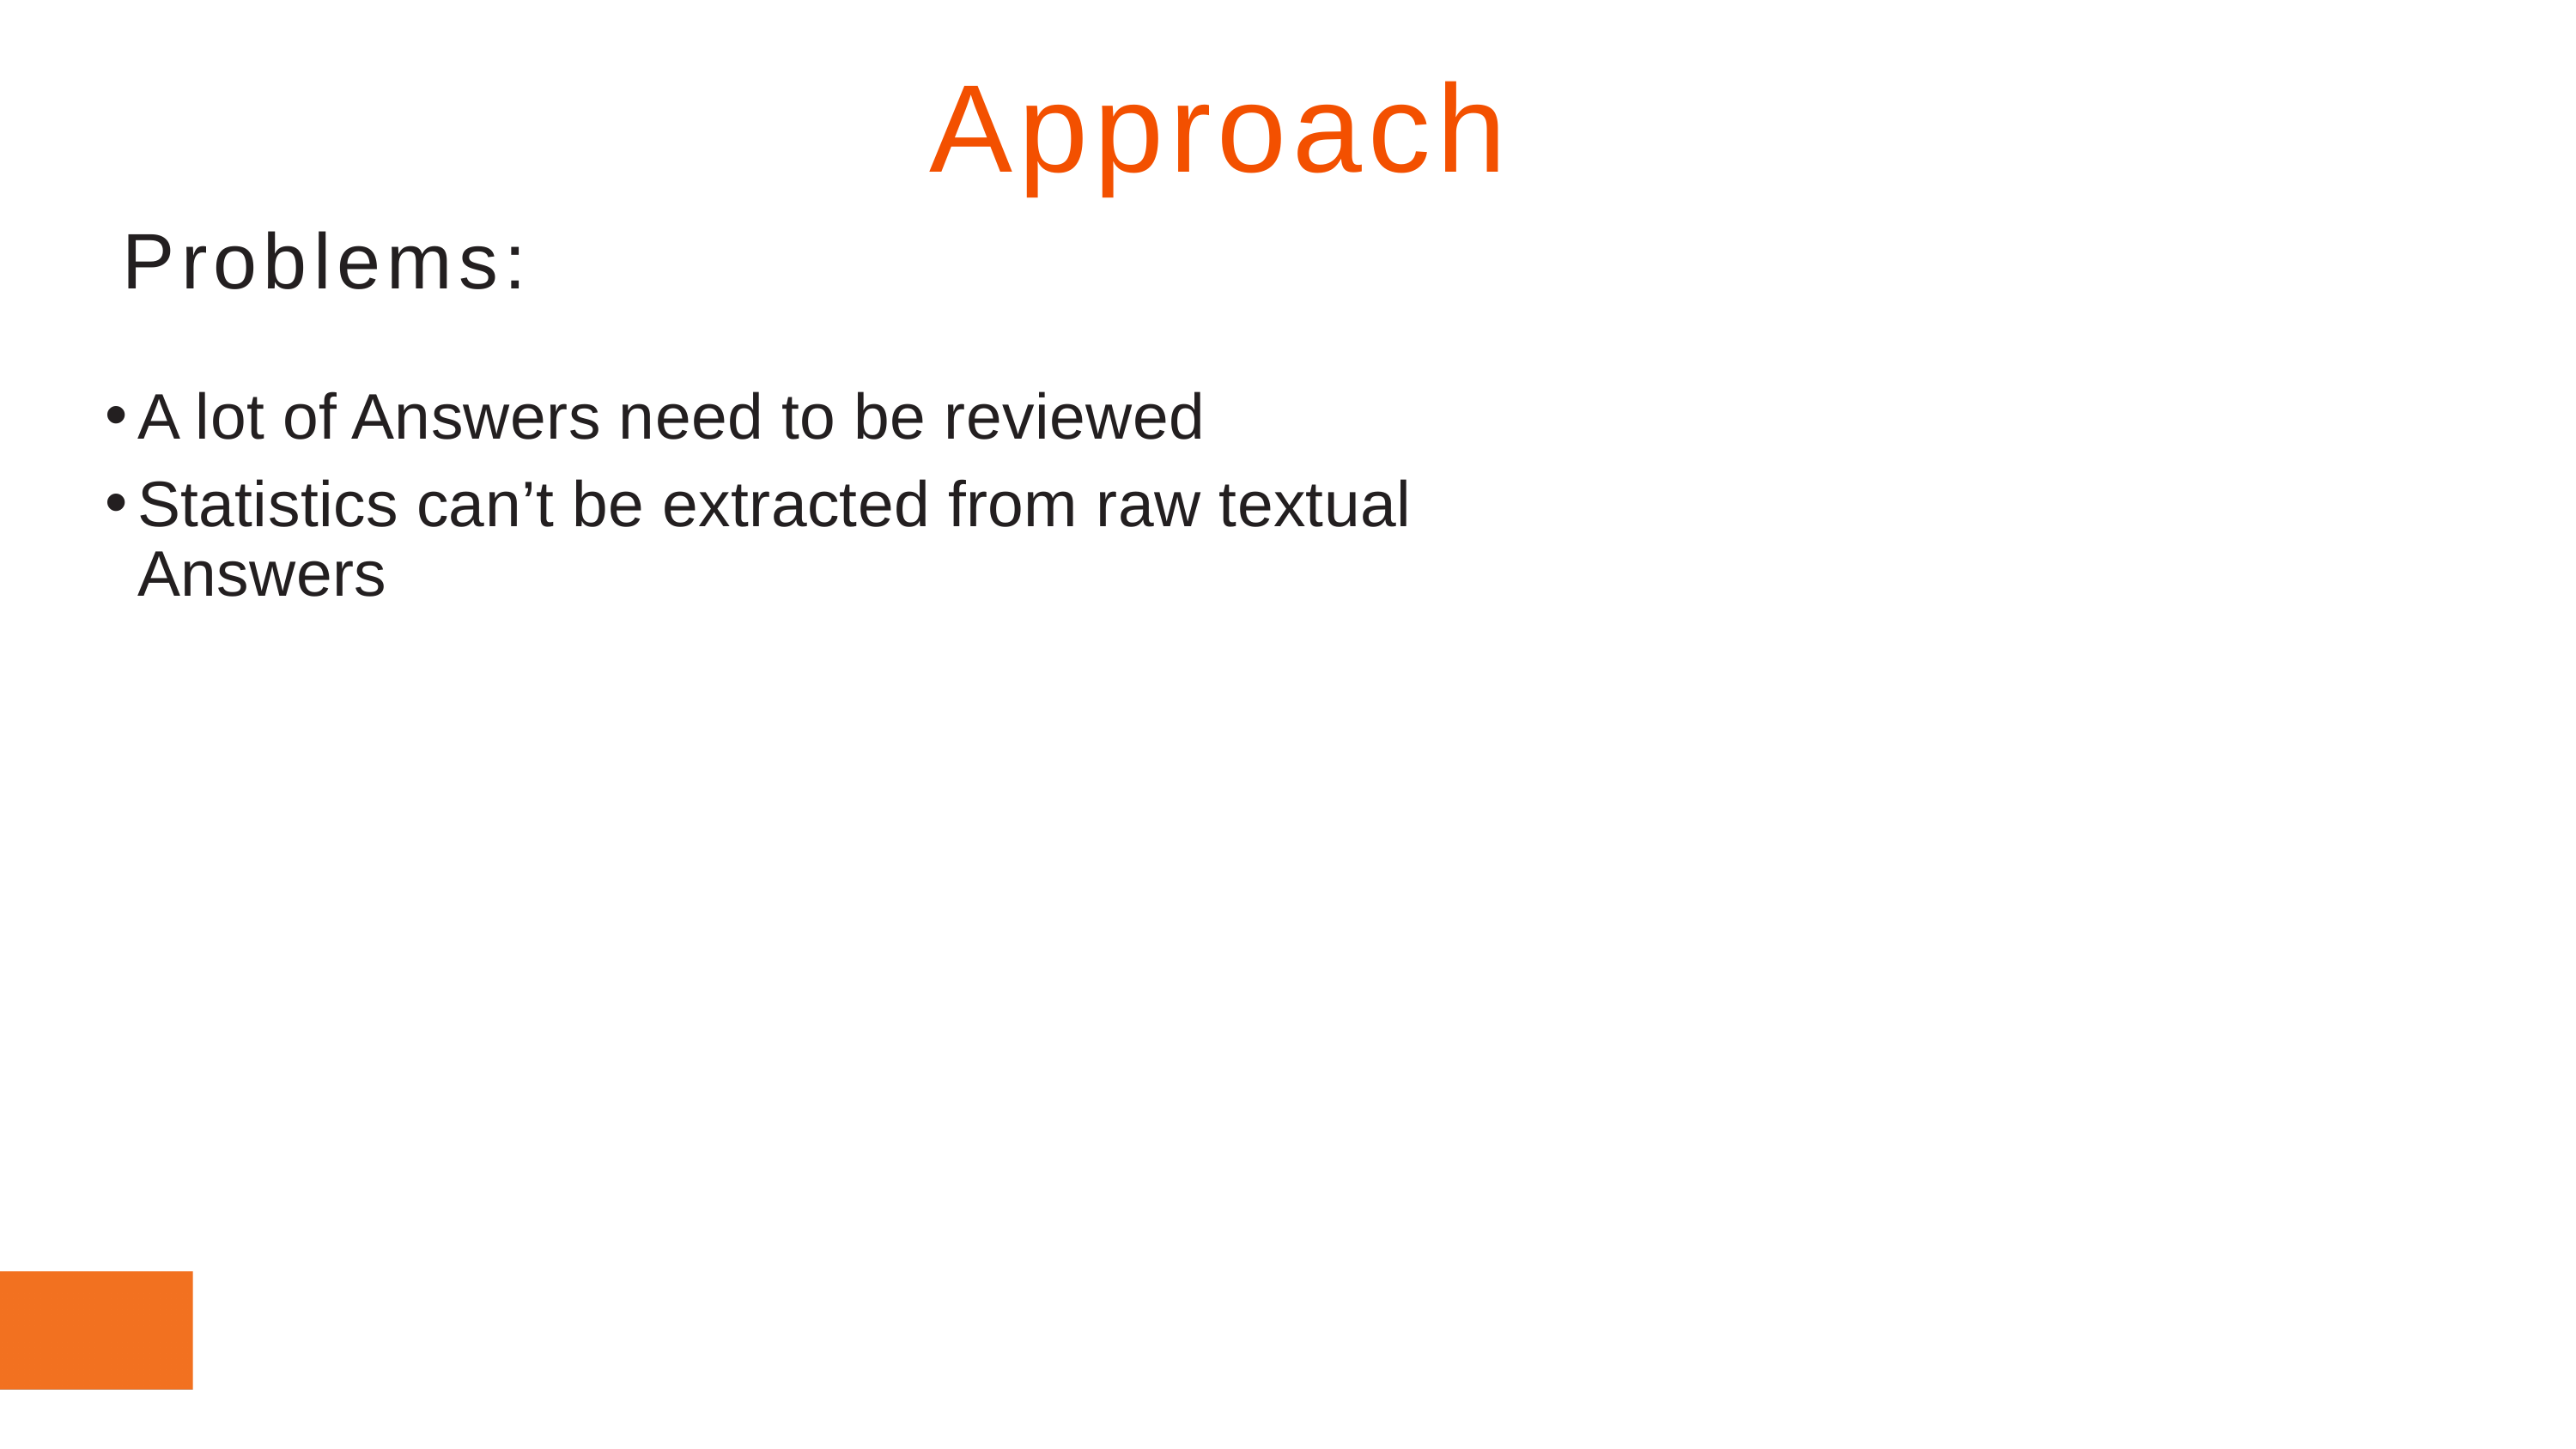

Approach
Problems:

A lot of Answers need to be reviewed
Statistics can’t be extracted from raw textual Answers